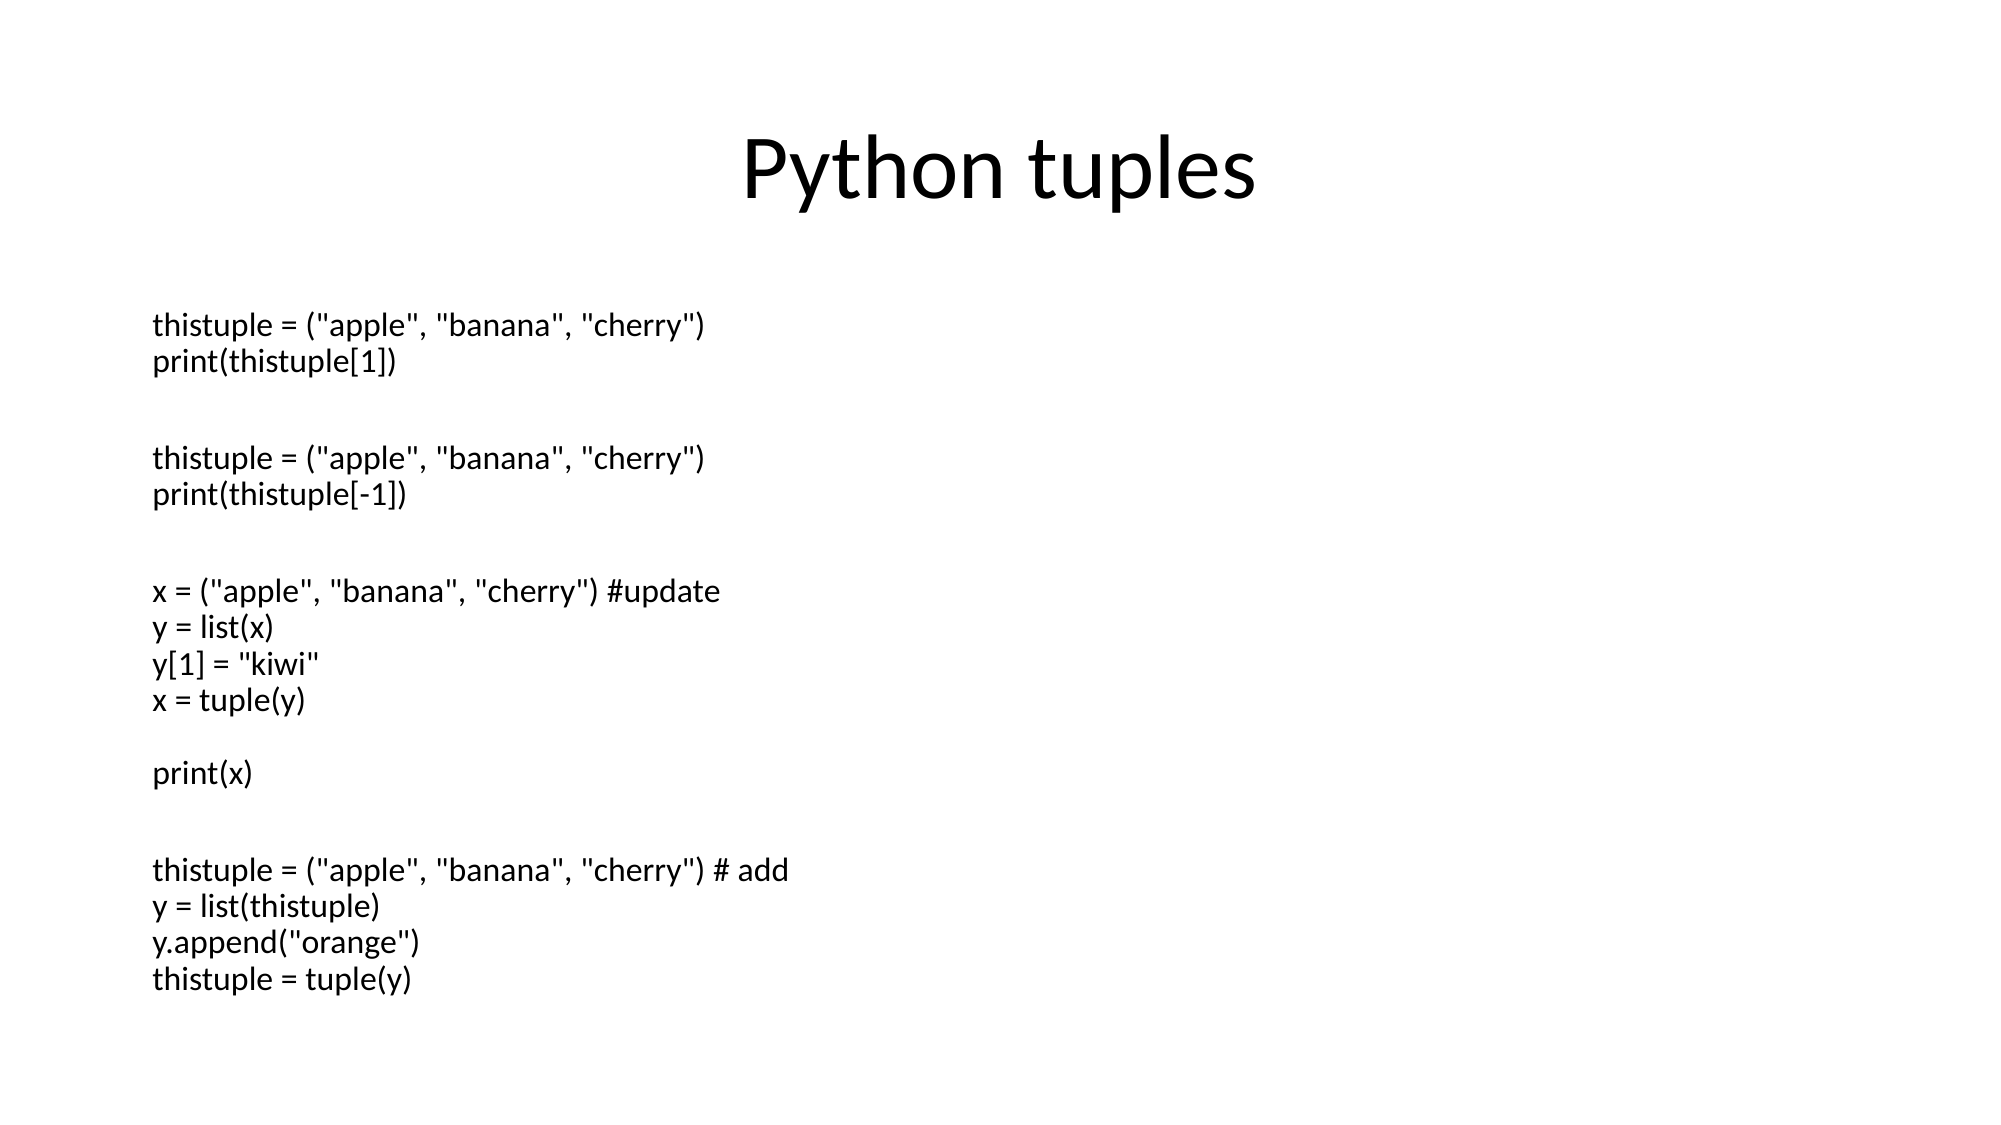

# Python tuples
thistuple = ("apple", "banana", "cherry")
print(thistuple[1])

thistuple = ("apple", "banana", "cherry")
print(thistuple[-1])

x = ("apple", "banana", "cherry") #update
y = list(x)
y[1] = "kiwi"
x = tuple(y)
print(x)

thistuple = ("apple", "banana", "cherry") # add
y = list(thistuple)
y.append("orange")
thistuple = tuple(y)